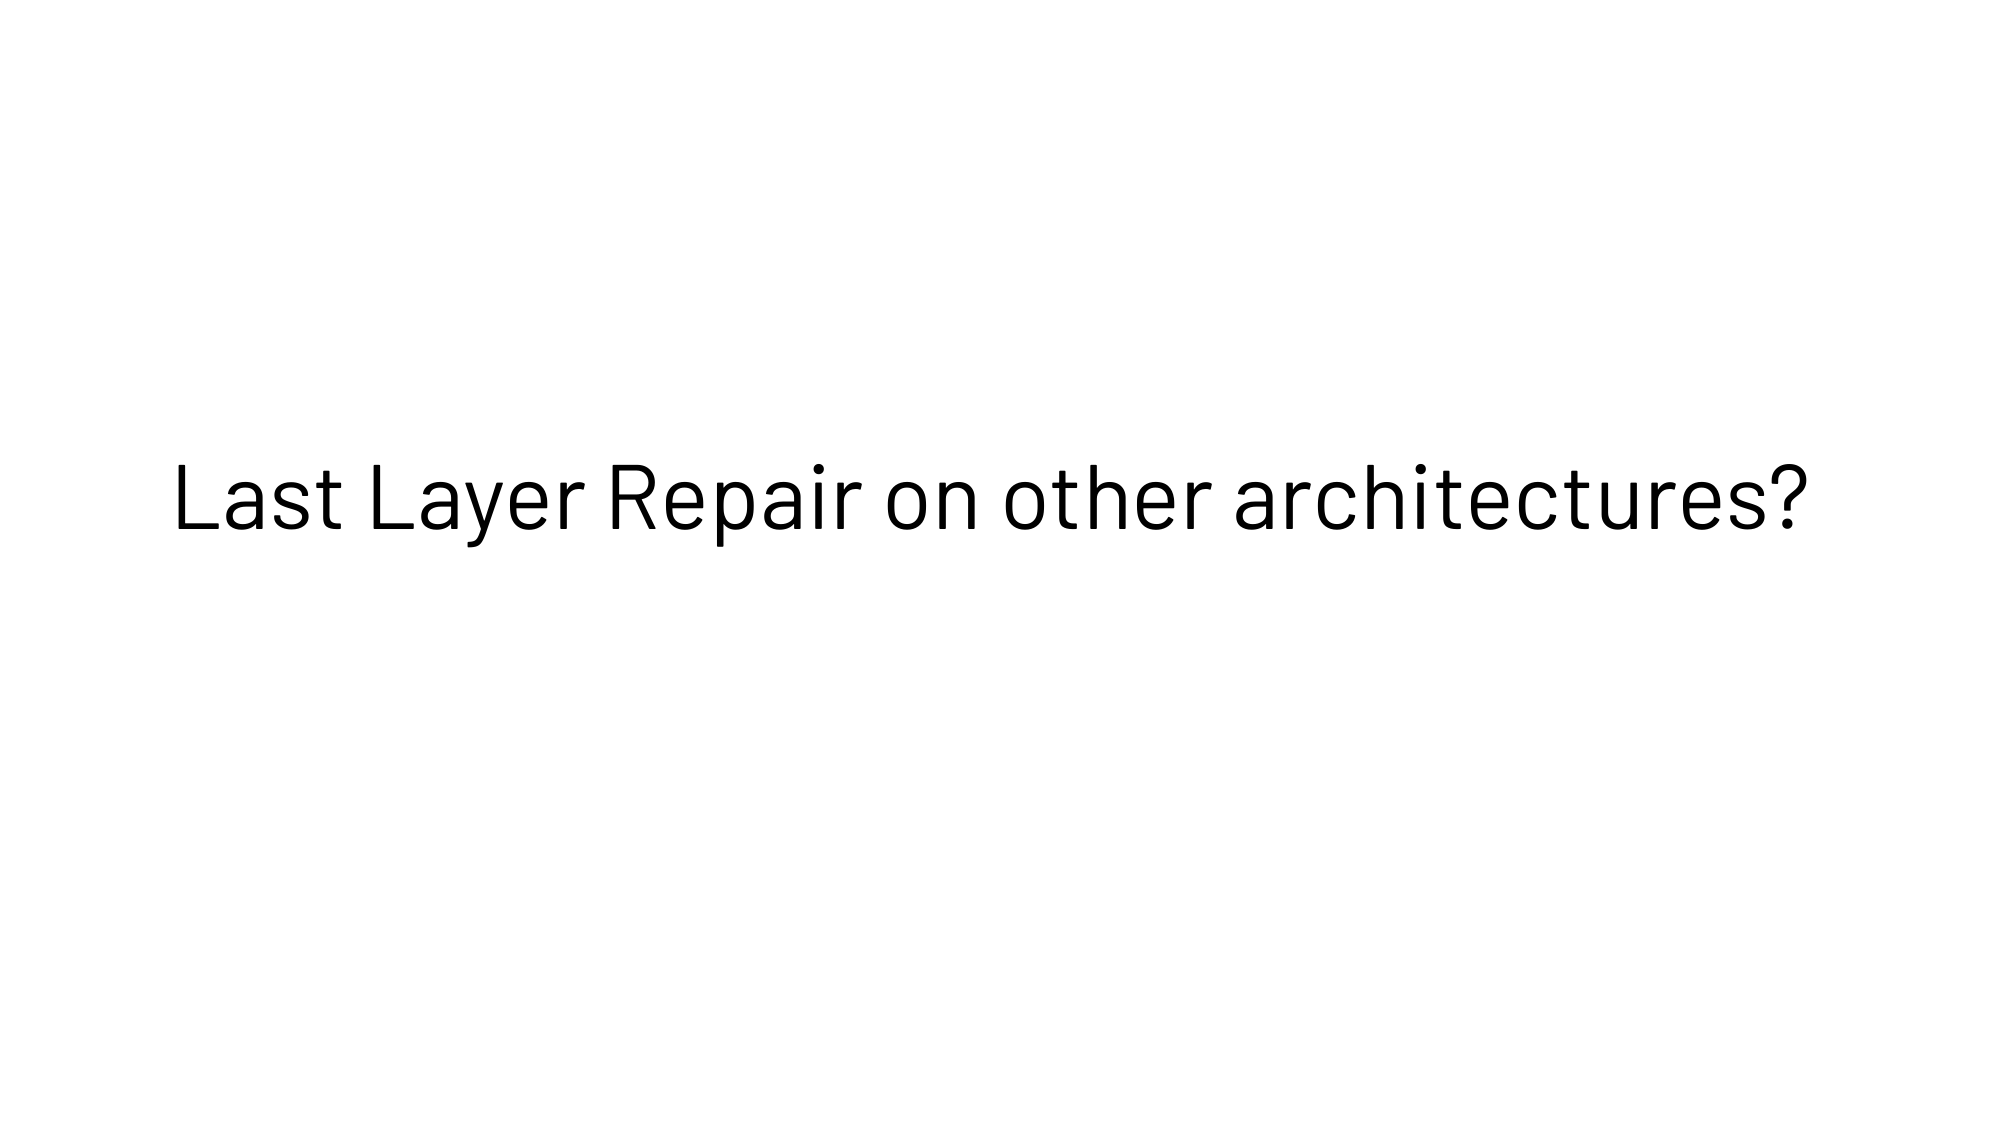

# Last Layer Repair on other architectures?